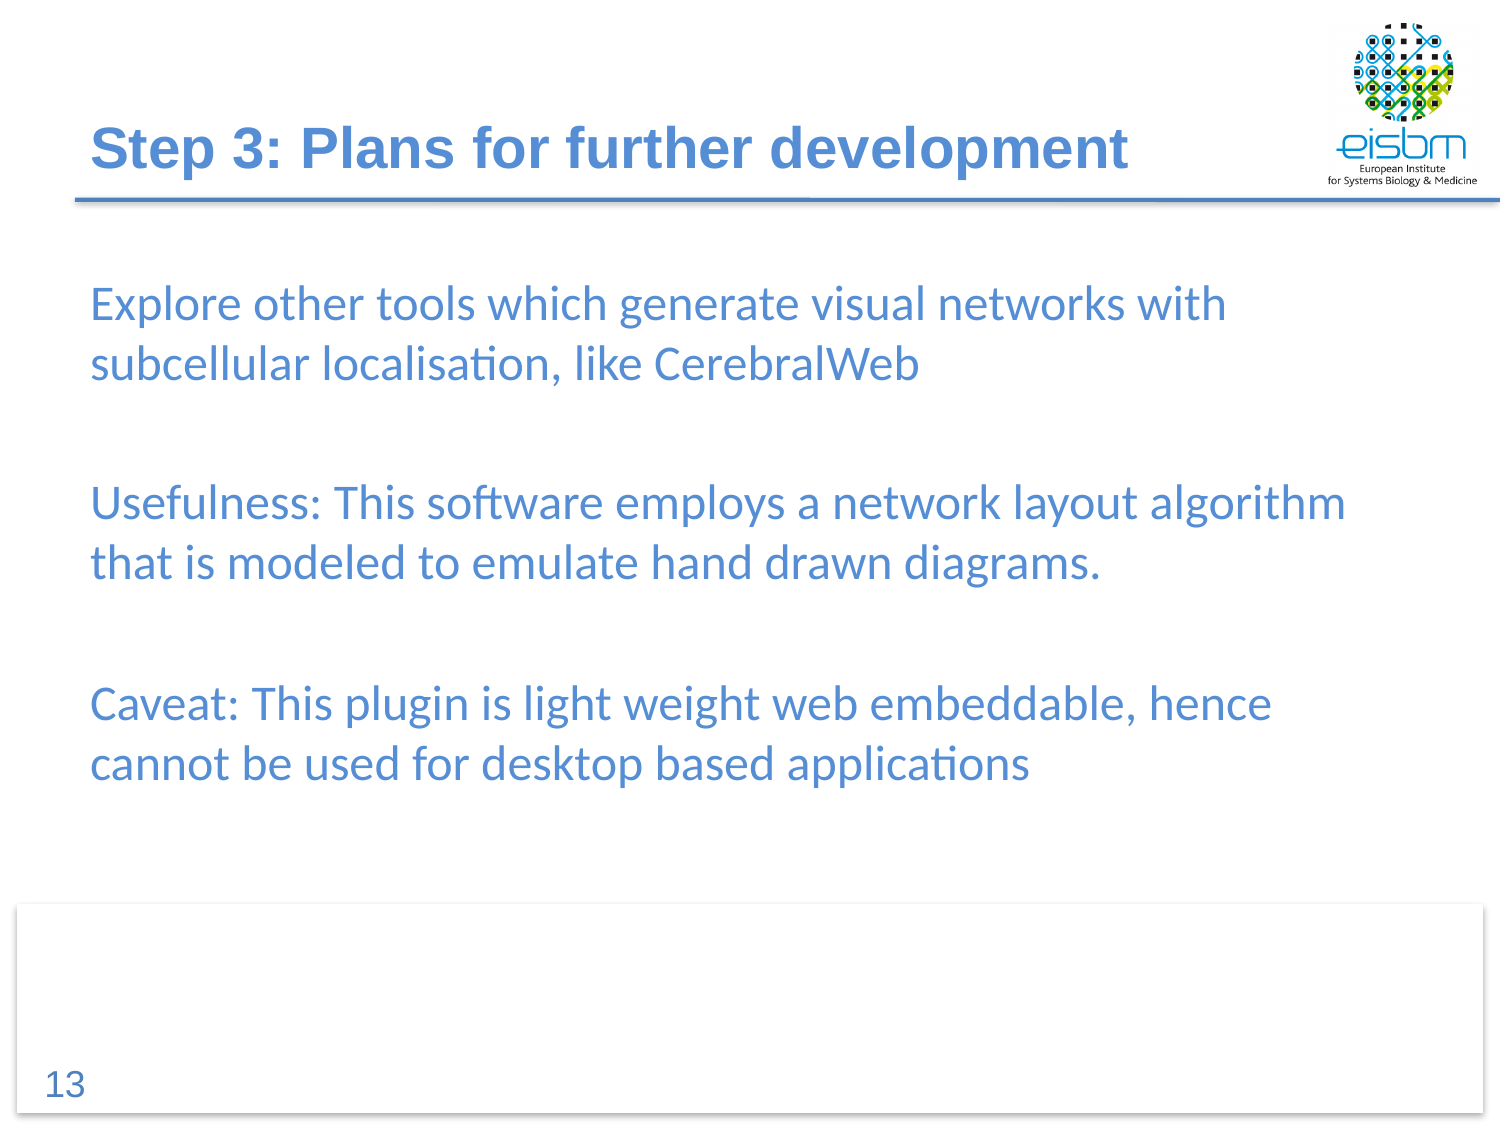

# Step 3: Plans for further development
Explore other tools which generate visual networks with subcellular localisation, like CerebralWeb

Usefulness: This software employs a network layout algorithm that is modeled to emulate hand drawn diagrams.

Caveat: This plugin is light weight web embeddable, hence cannot be used for desktop based applications
13